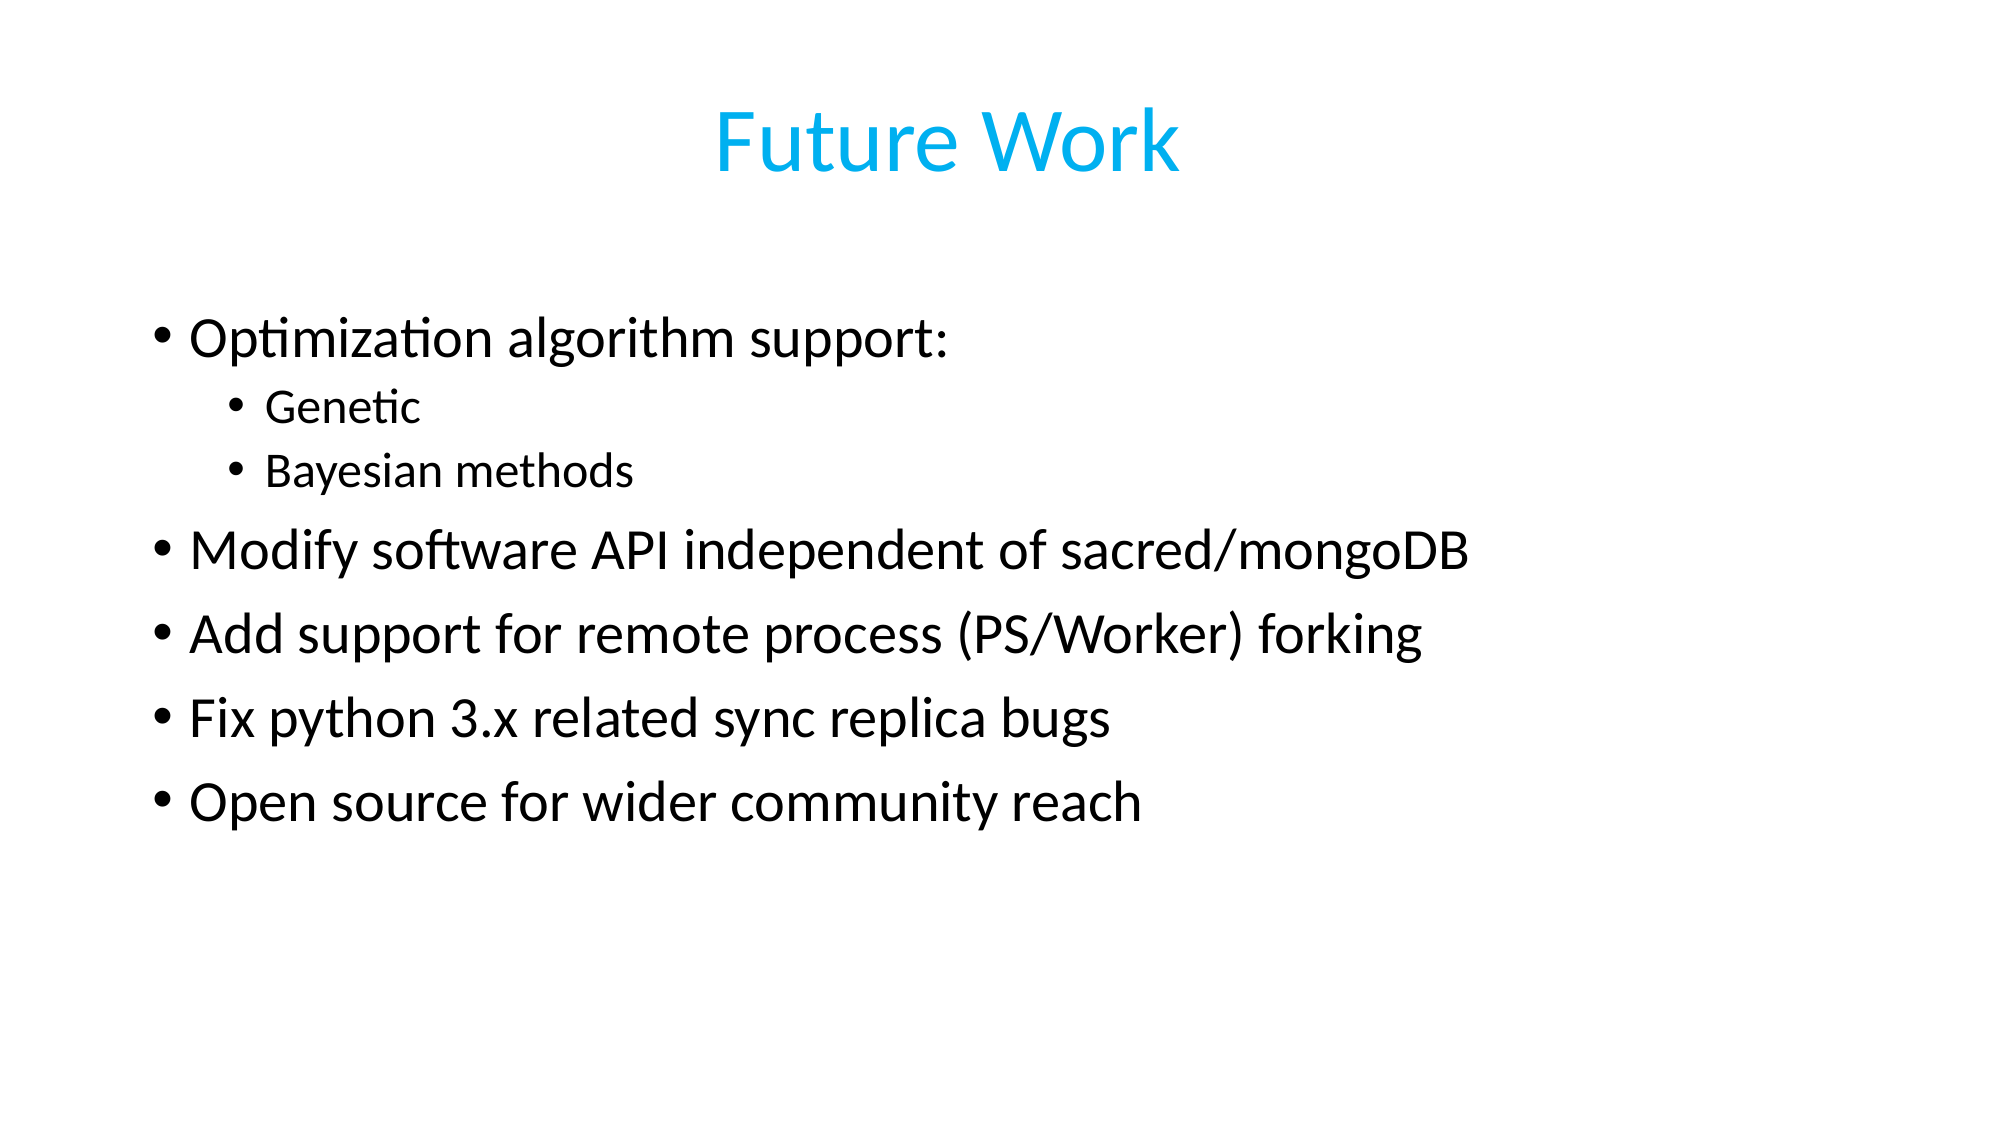

# Future Work
Optimization algorithm support:
Genetic
Bayesian methods
Modify software API independent of sacred/mongoDB
Add support for remote process (PS/Worker) forking
Fix python 3.x related sync replica bugs
Open source for wider community reach